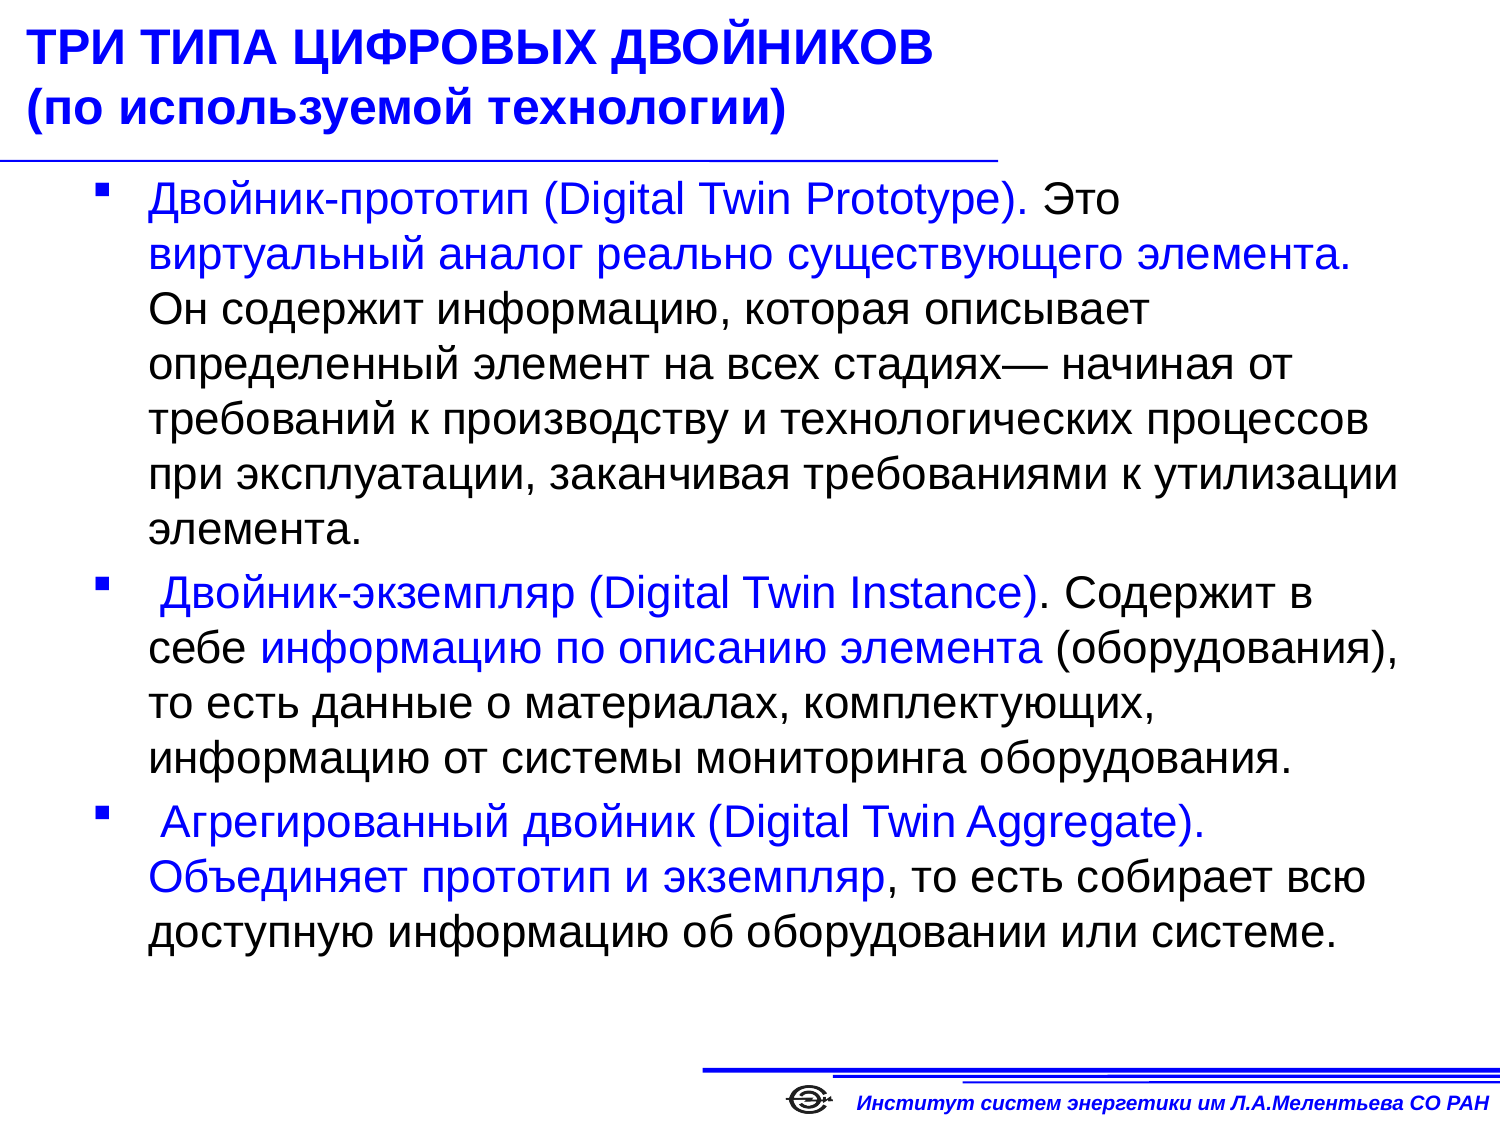

# ТРИ ТИПА ЦИФРОВЫХ ДВОЙНИКОВ (по используемой технологии)
Двойник-прототип (Digital Twin Prototype). Это виртуальный аналог реально существующего элемента. Он содержит информацию, которая описывает определенный элемент на всех стадиях— начиная от требований к производству и технологических процессов при эксплуатации, заканчивая требованиями к утилизации элемента.
 Двойник-экземпляр (Digital Twin Instance). Содержит в себе информацию по описанию элемента (оборудования), то есть данные о материалах, комплектующих, информацию от системы мониторинга оборудования.
 Агрегированный двойник (Digital Twin Aggregate). Объединяет прототип и экземпляр, то есть собирает всю доступную информацию об оборудовании или системе.